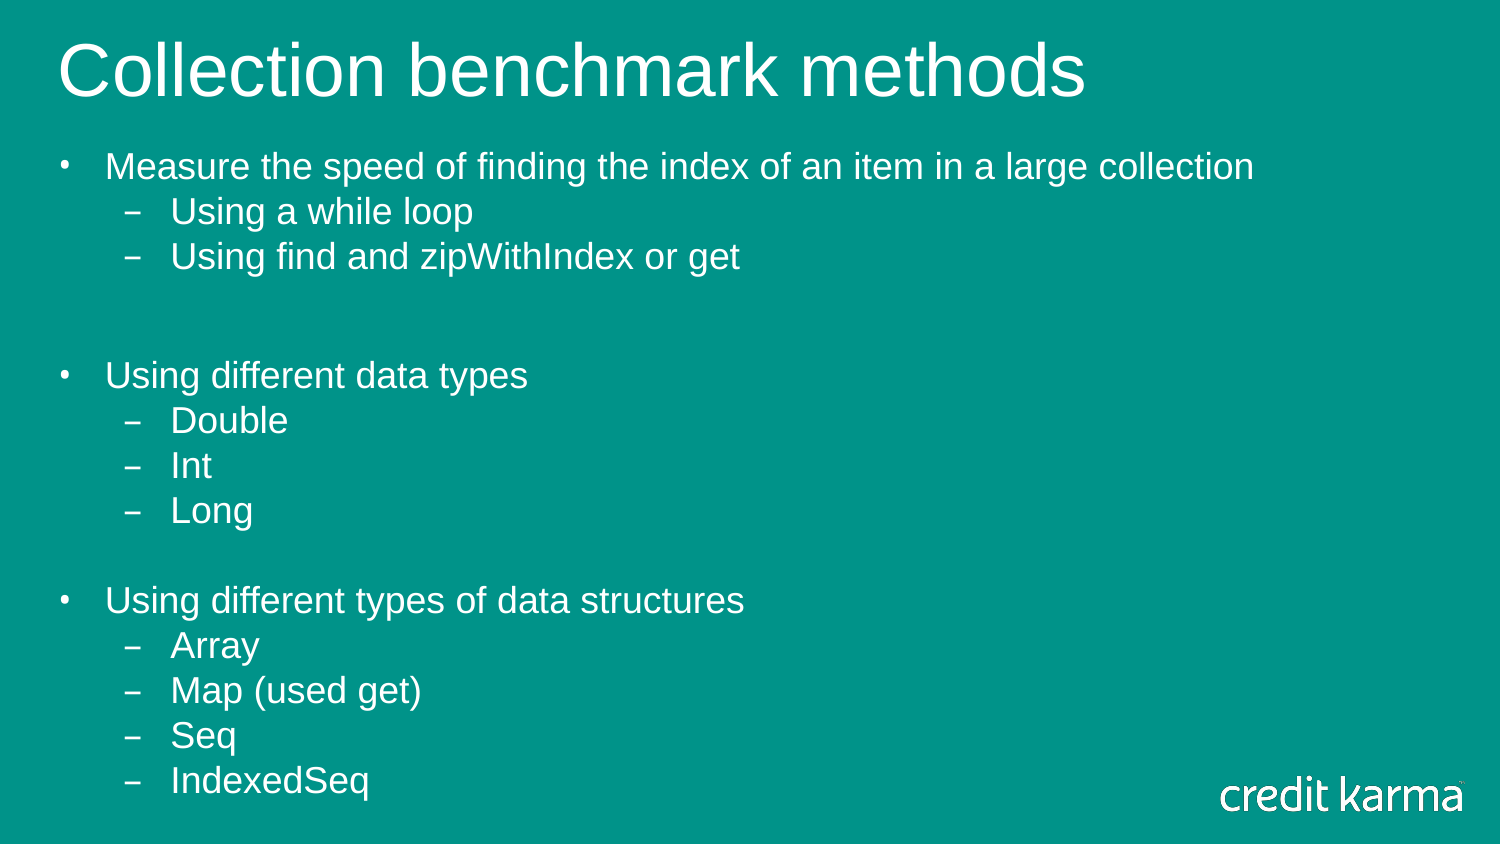

# Collection benchmark methods
Measure the speed of finding the index of an item in a large collection
Using a while loop
Using find and zipWithIndex or get

Using different data types
Double
Int
Long

Using different types of data structures
Array
Map (used get)
Seq
IndexedSeq